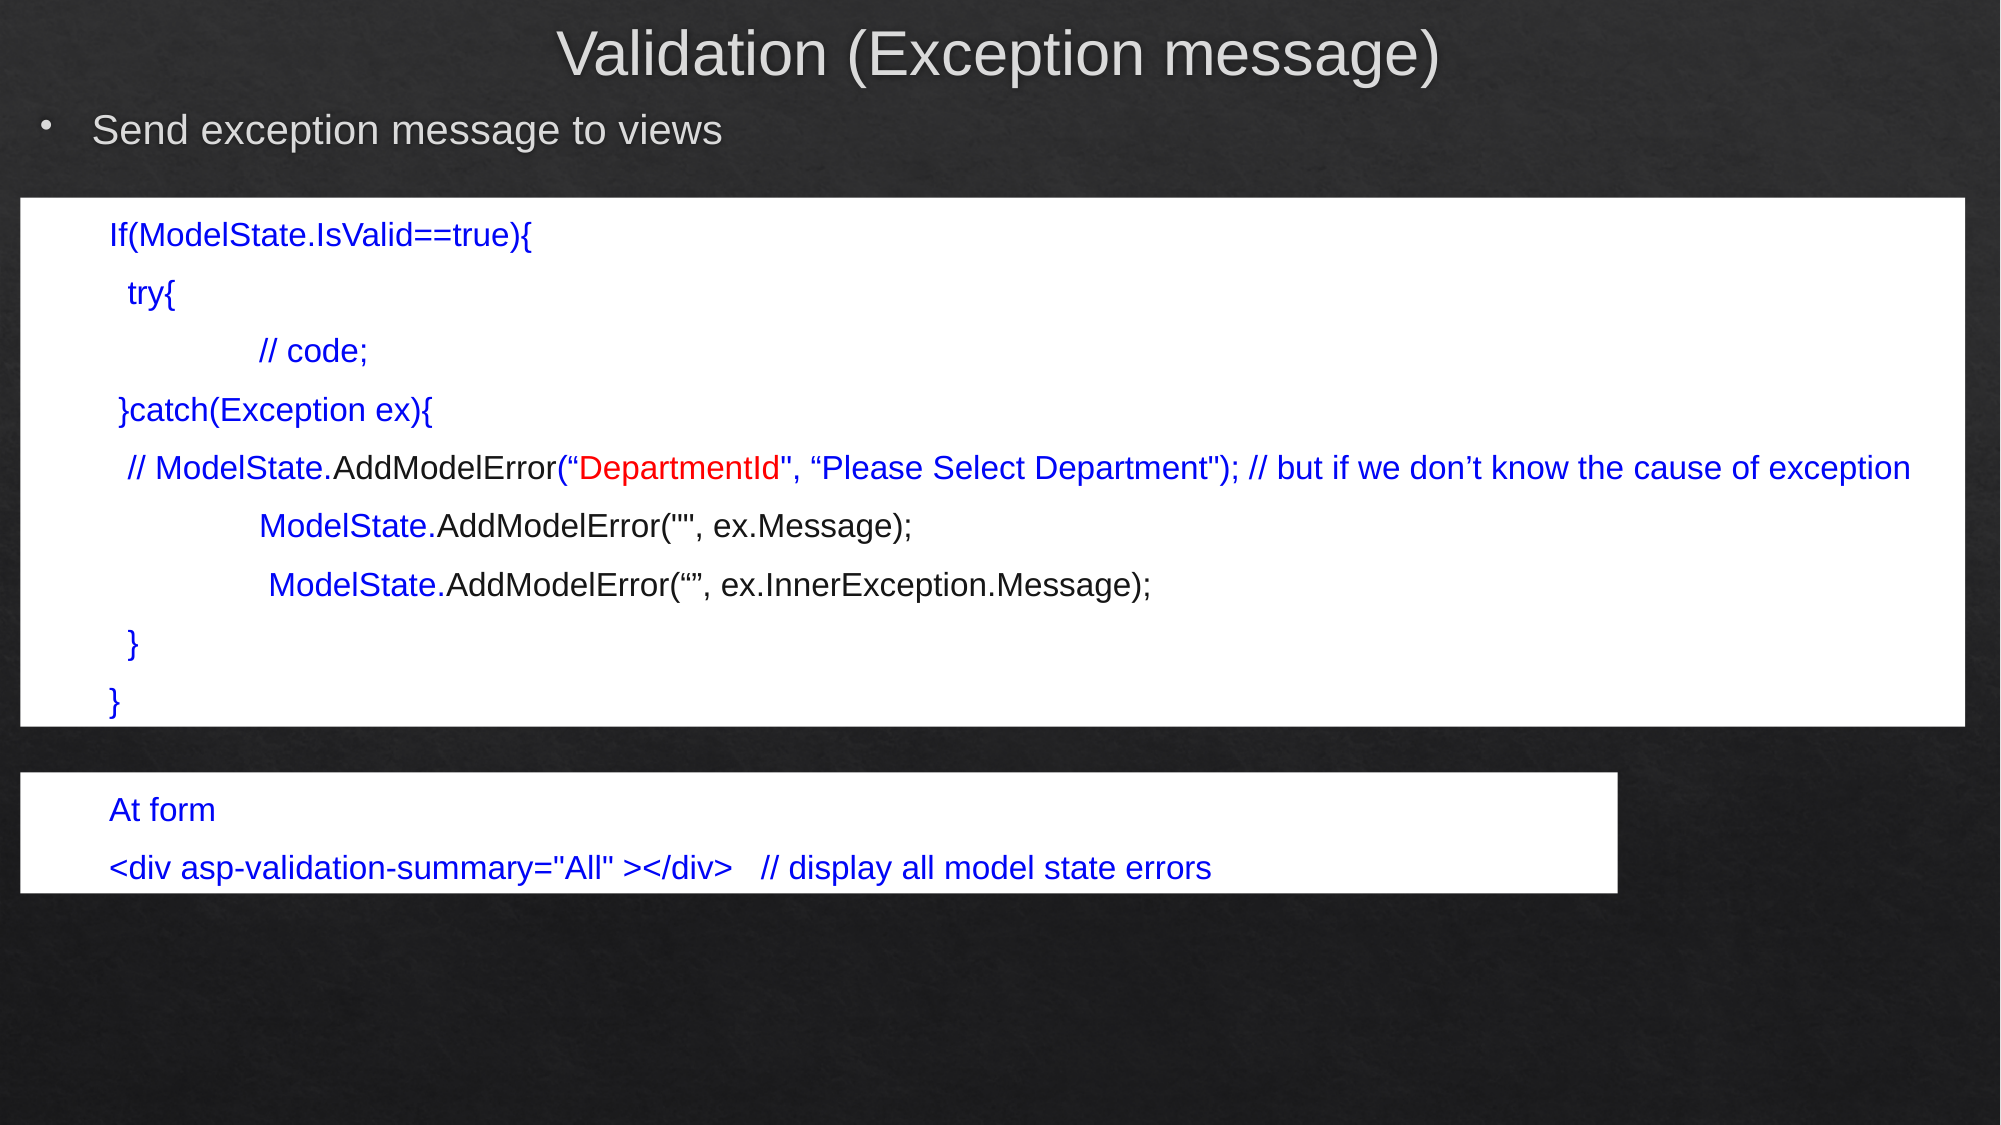

# Validation (Exception message)
Send exception message to views
If(ModelState.IsValid==true){
  try{
 	// code;
 }catch(Exception ex){
  // ModelState.AddModelError(“DepartmentId", “Please Select Department"); // but if we don’t know the cause of exception
	ModelState.AddModelError("", ex.Message);
	 ModelState.AddModelError(“”, ex.InnerException.Message);
  }
}
At form
<div asp-validation-summary="All" ></div>   // display all model state errors